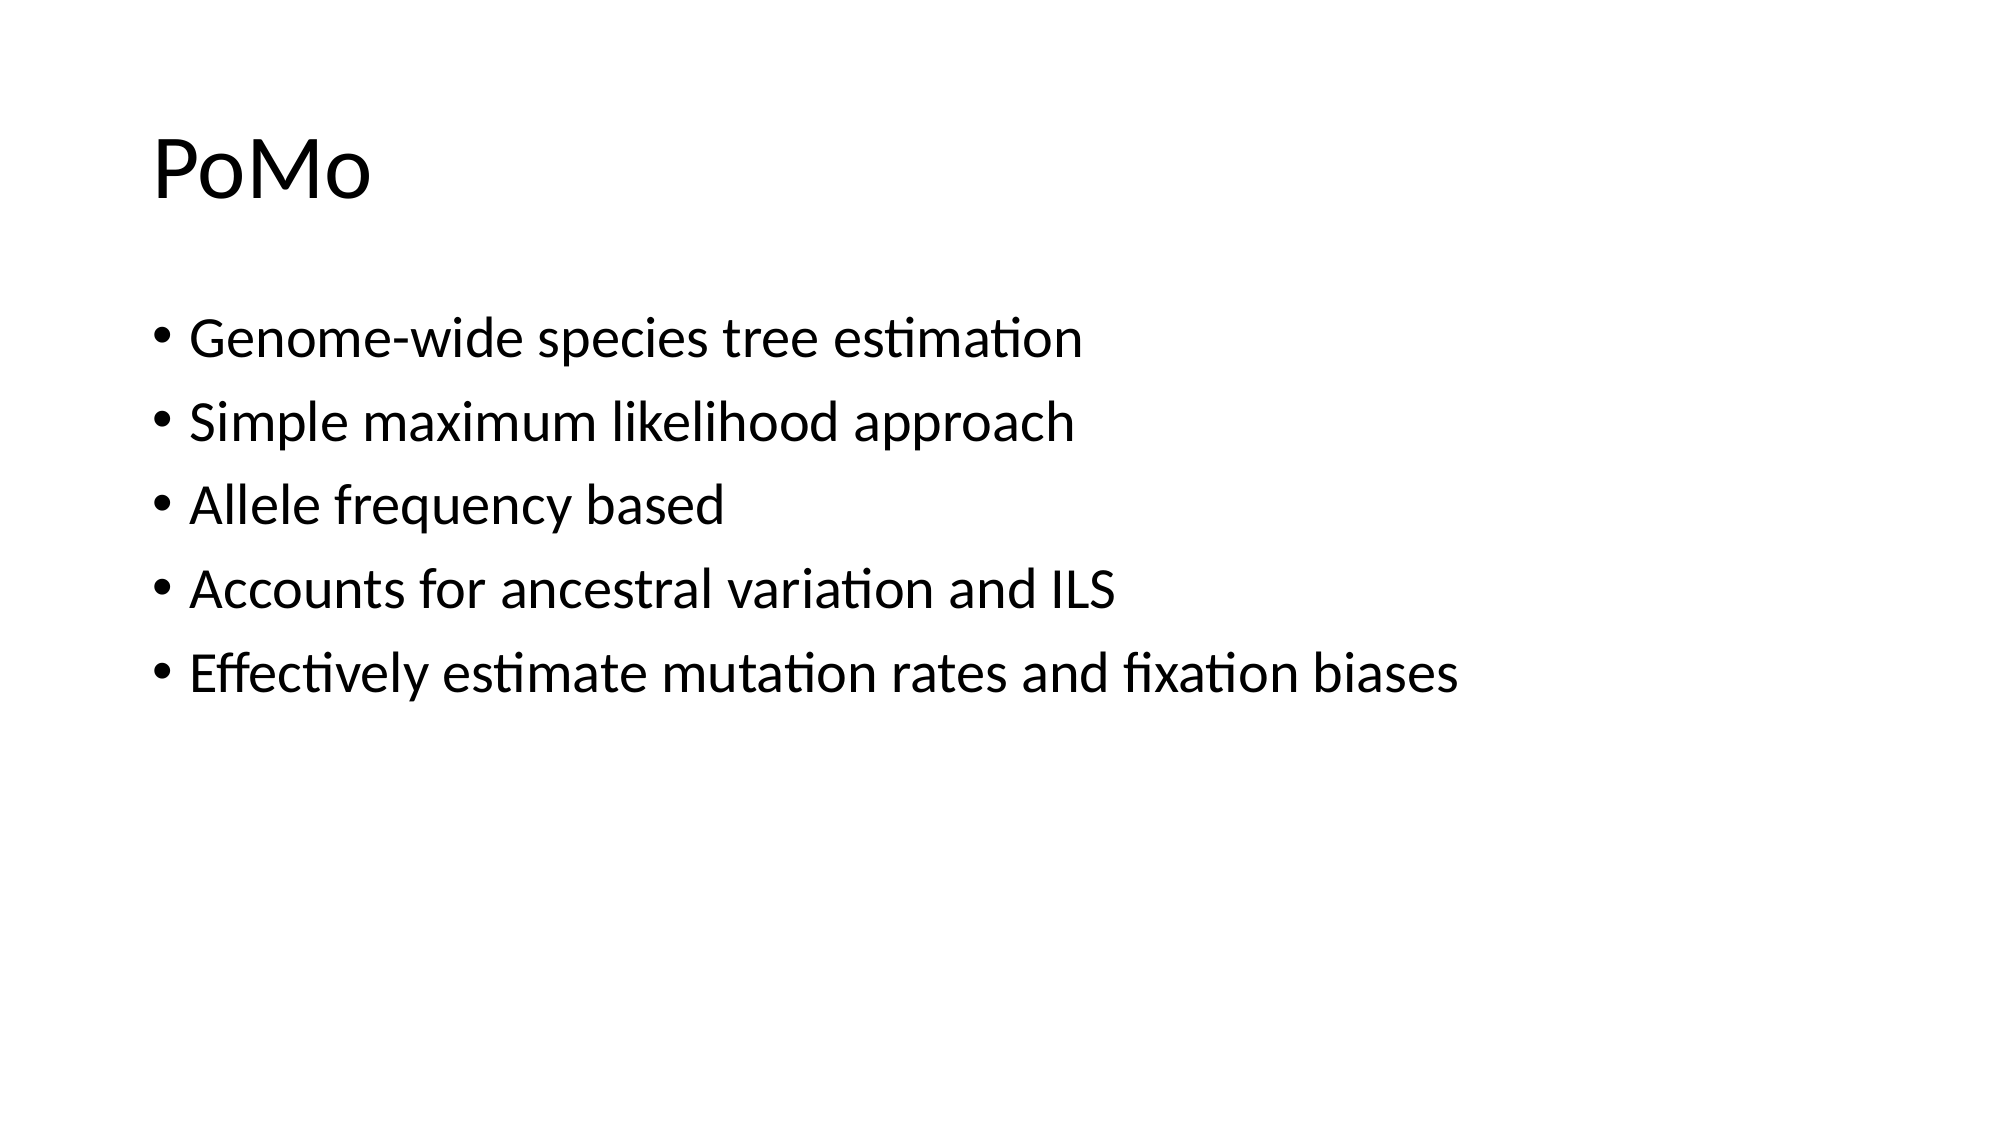

# PoMo
Genome-wide species tree estimation
Simple maximum likelihood approach
Allele frequency based
Accounts for ancestral variation and ILS
Effectively estimate mutation rates and fixation biases